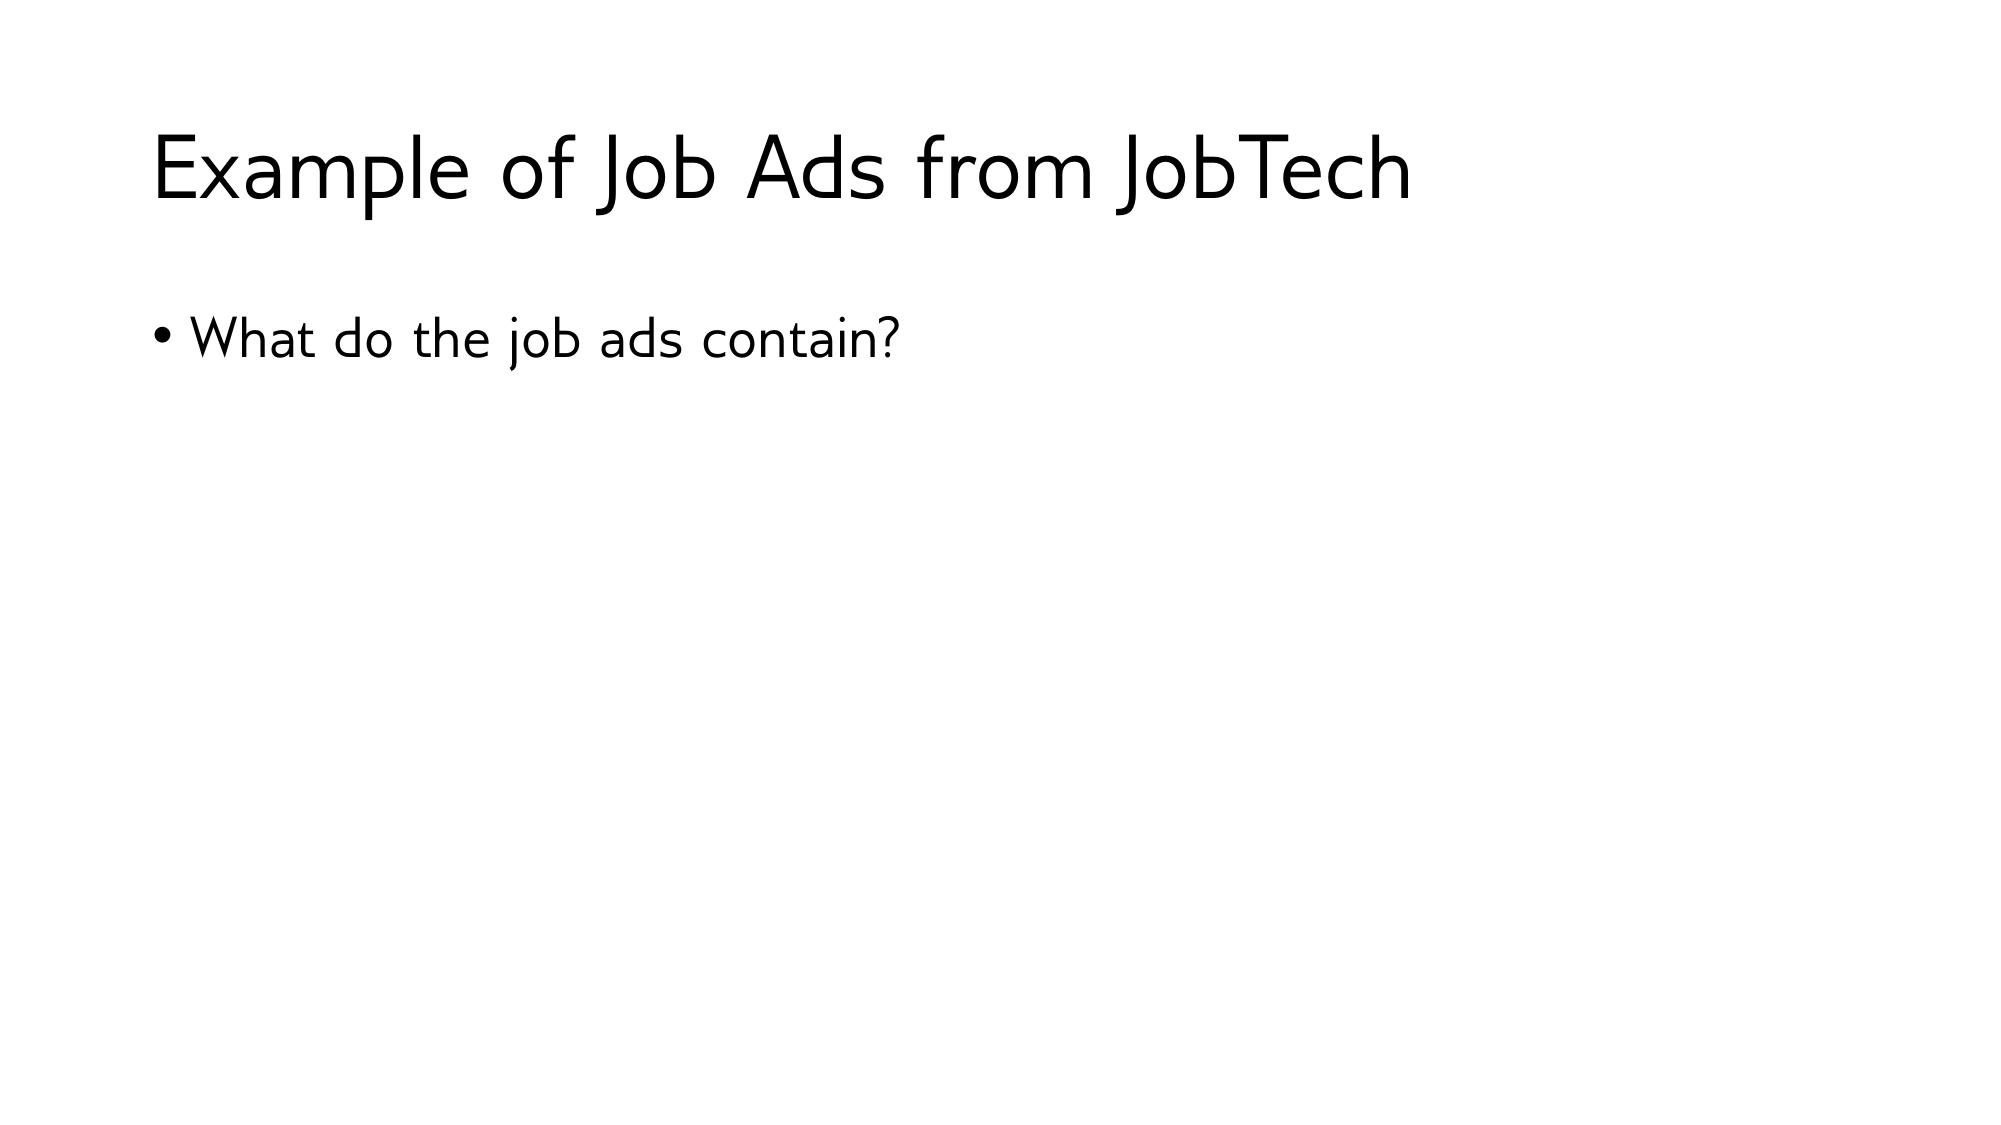

# Example of Job Ads from JobTech
What do the job ads contain?